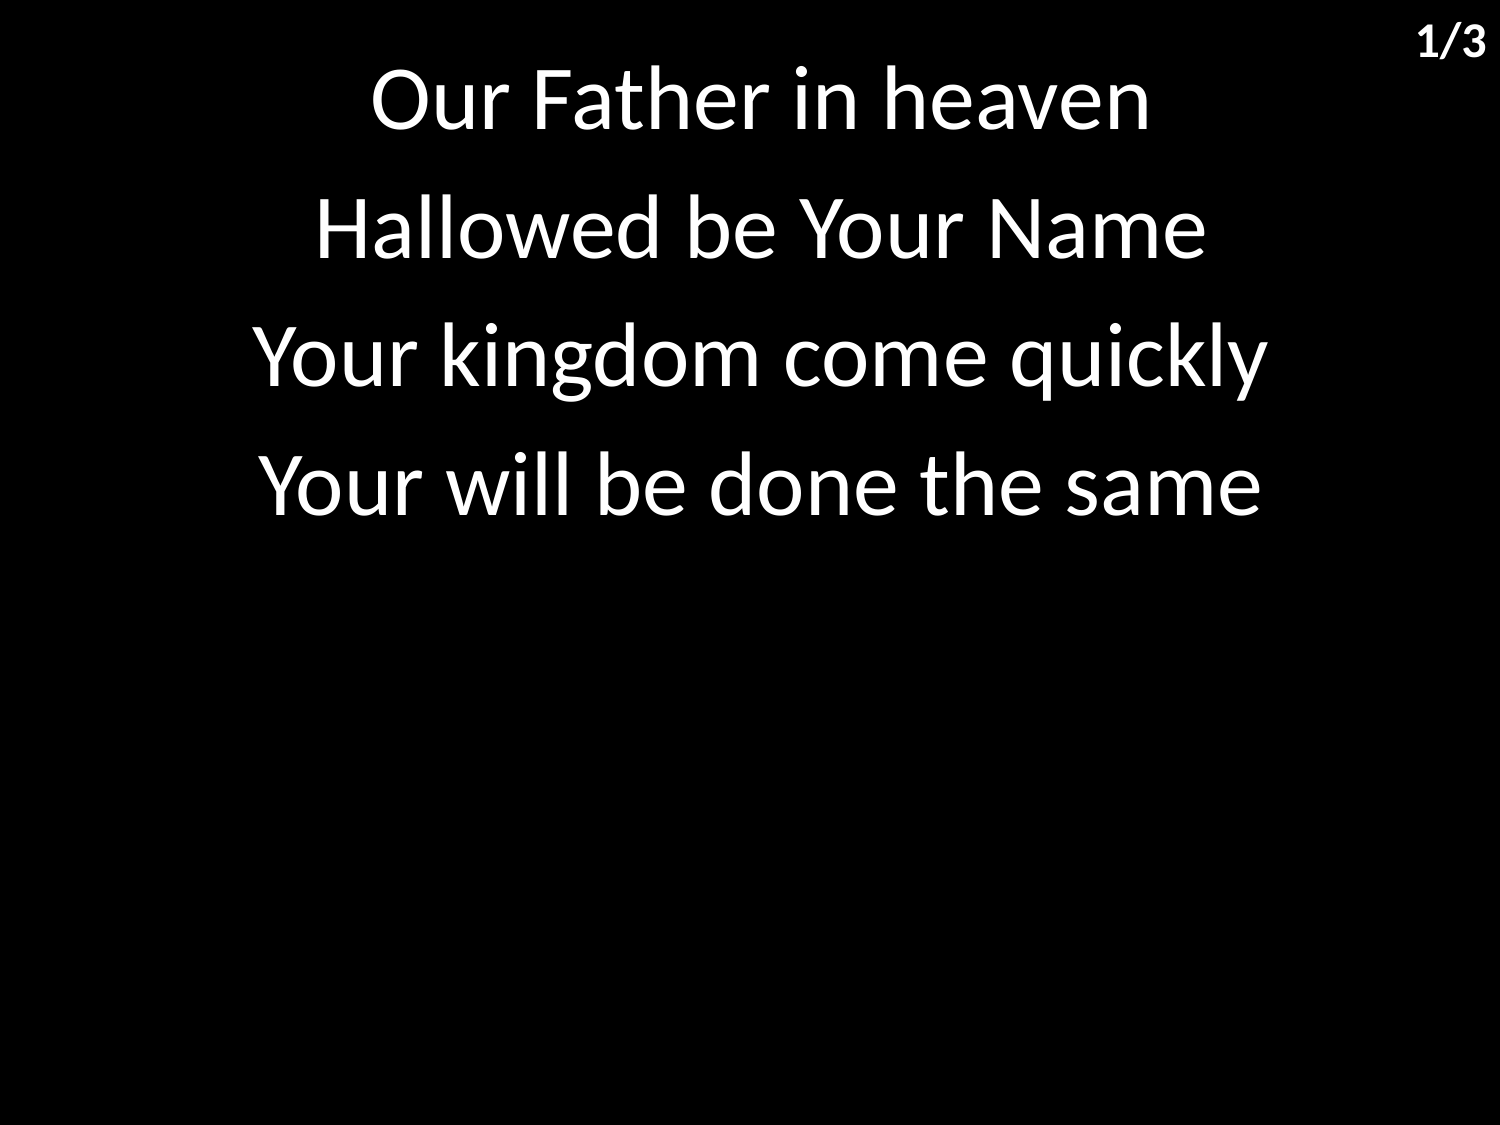

1/3
Our Father in heaven
Hallowed be Your Name
Your kingdom come quickly
Your will be done the same